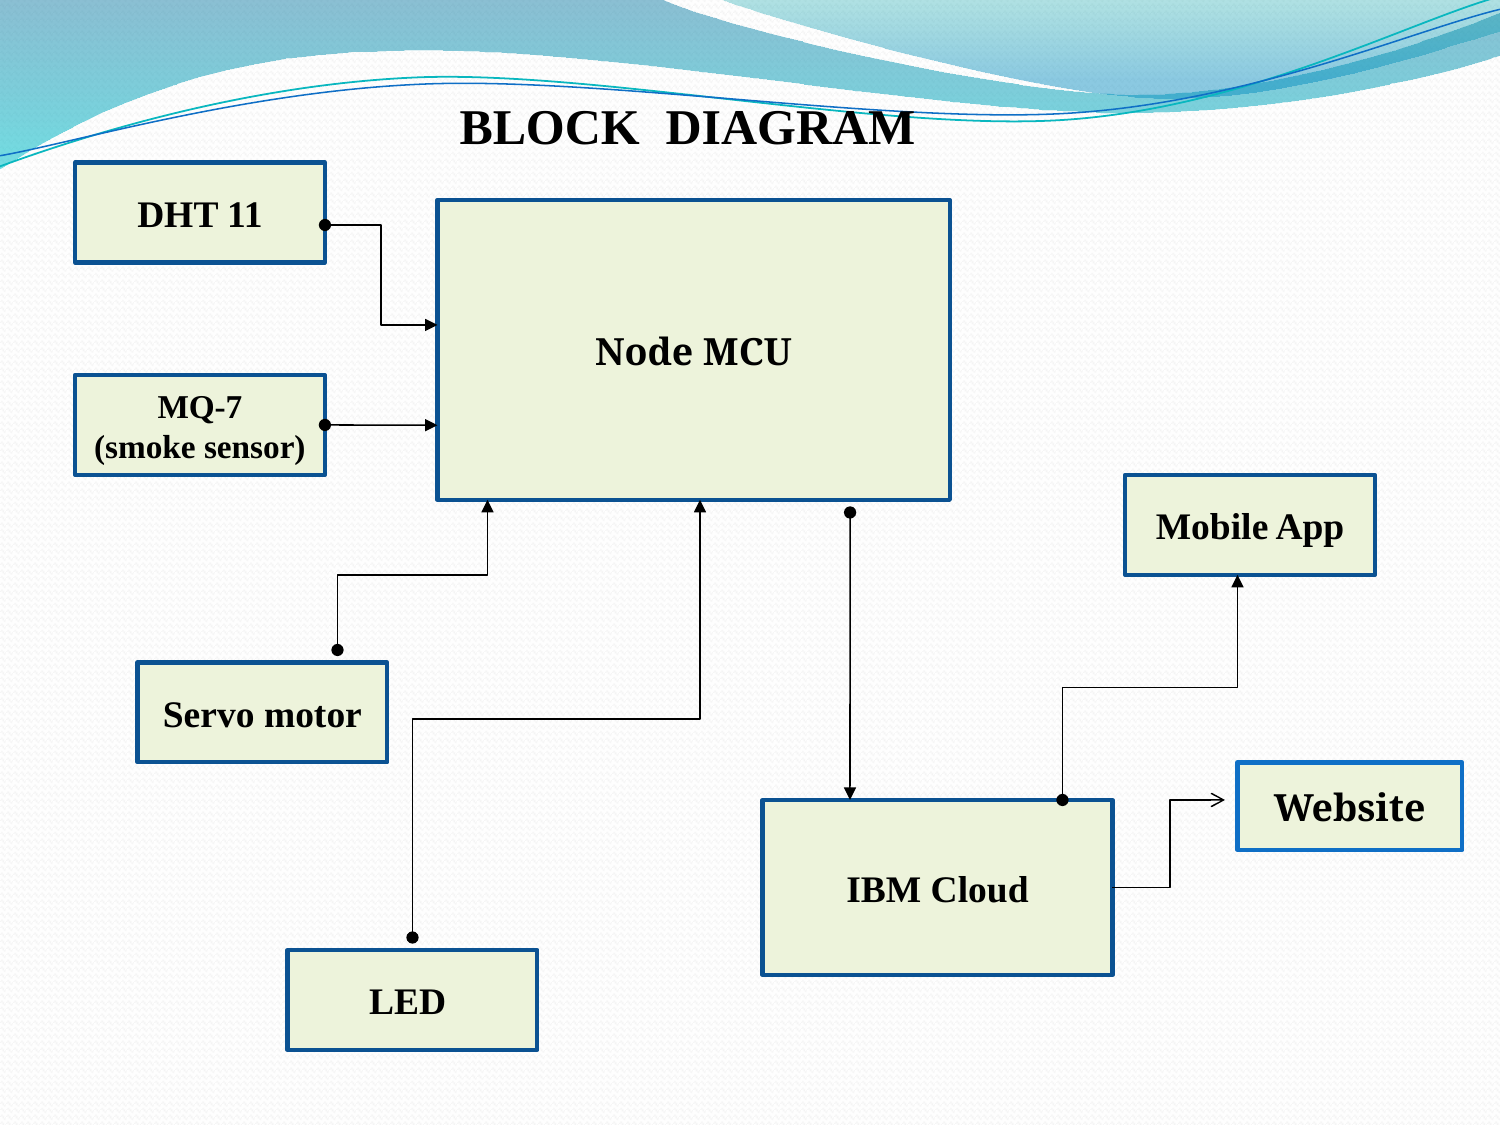

BLOCK  DIAGRAM
DHT 11
Node MCU
MQ-7
(smoke sensor)
Mobile App
Servo motor
Website
IBM Cloud
LED